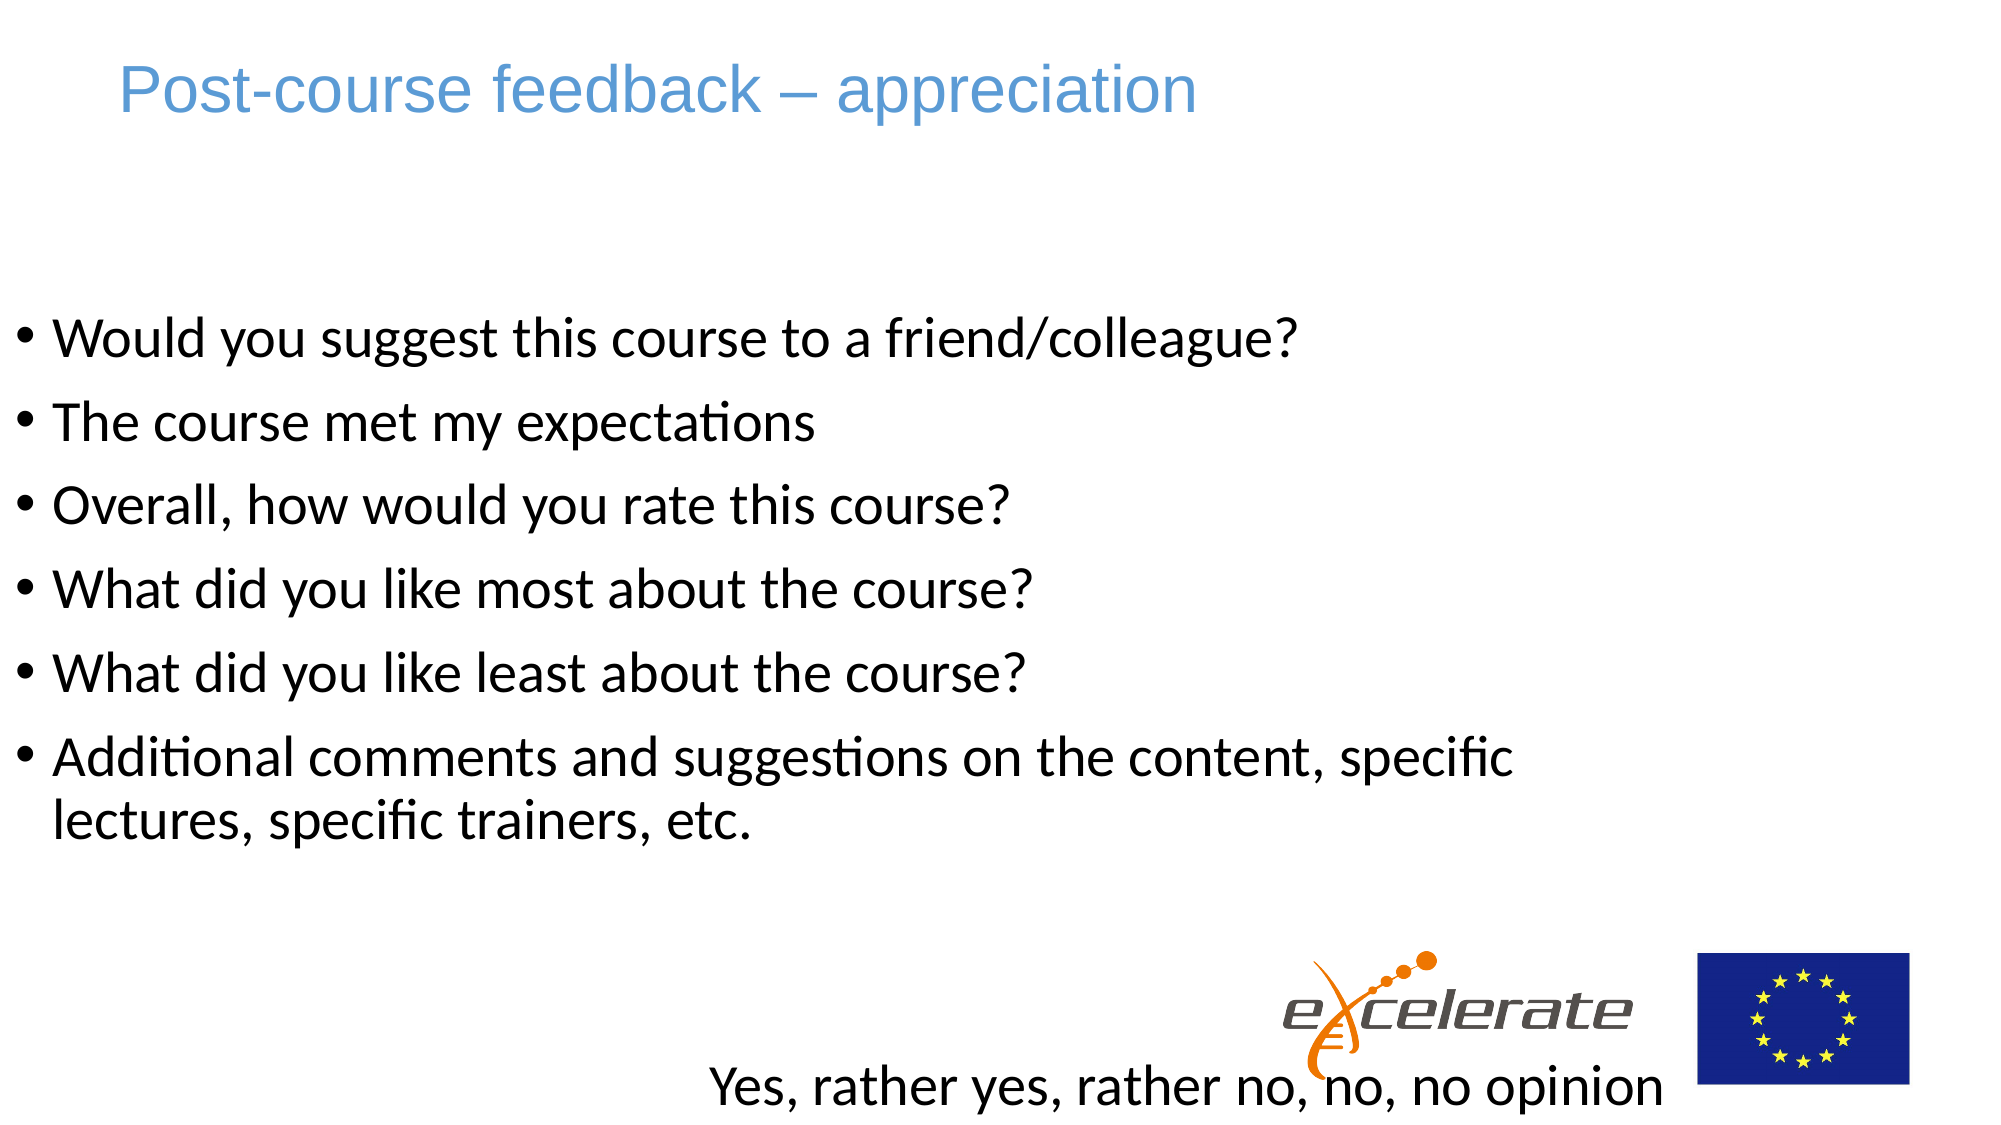

# Post-course feedback – appreciation
Would you suggest this course to a friend/colleague?
The course met my expectations
Overall, how would you rate this course?
What did you like most about the course?
What did you like least about the course?
Additional comments and suggestions on the content, specific lectures, specific trainers, etc.
Yes, rather yes, rather no, no, no opinion